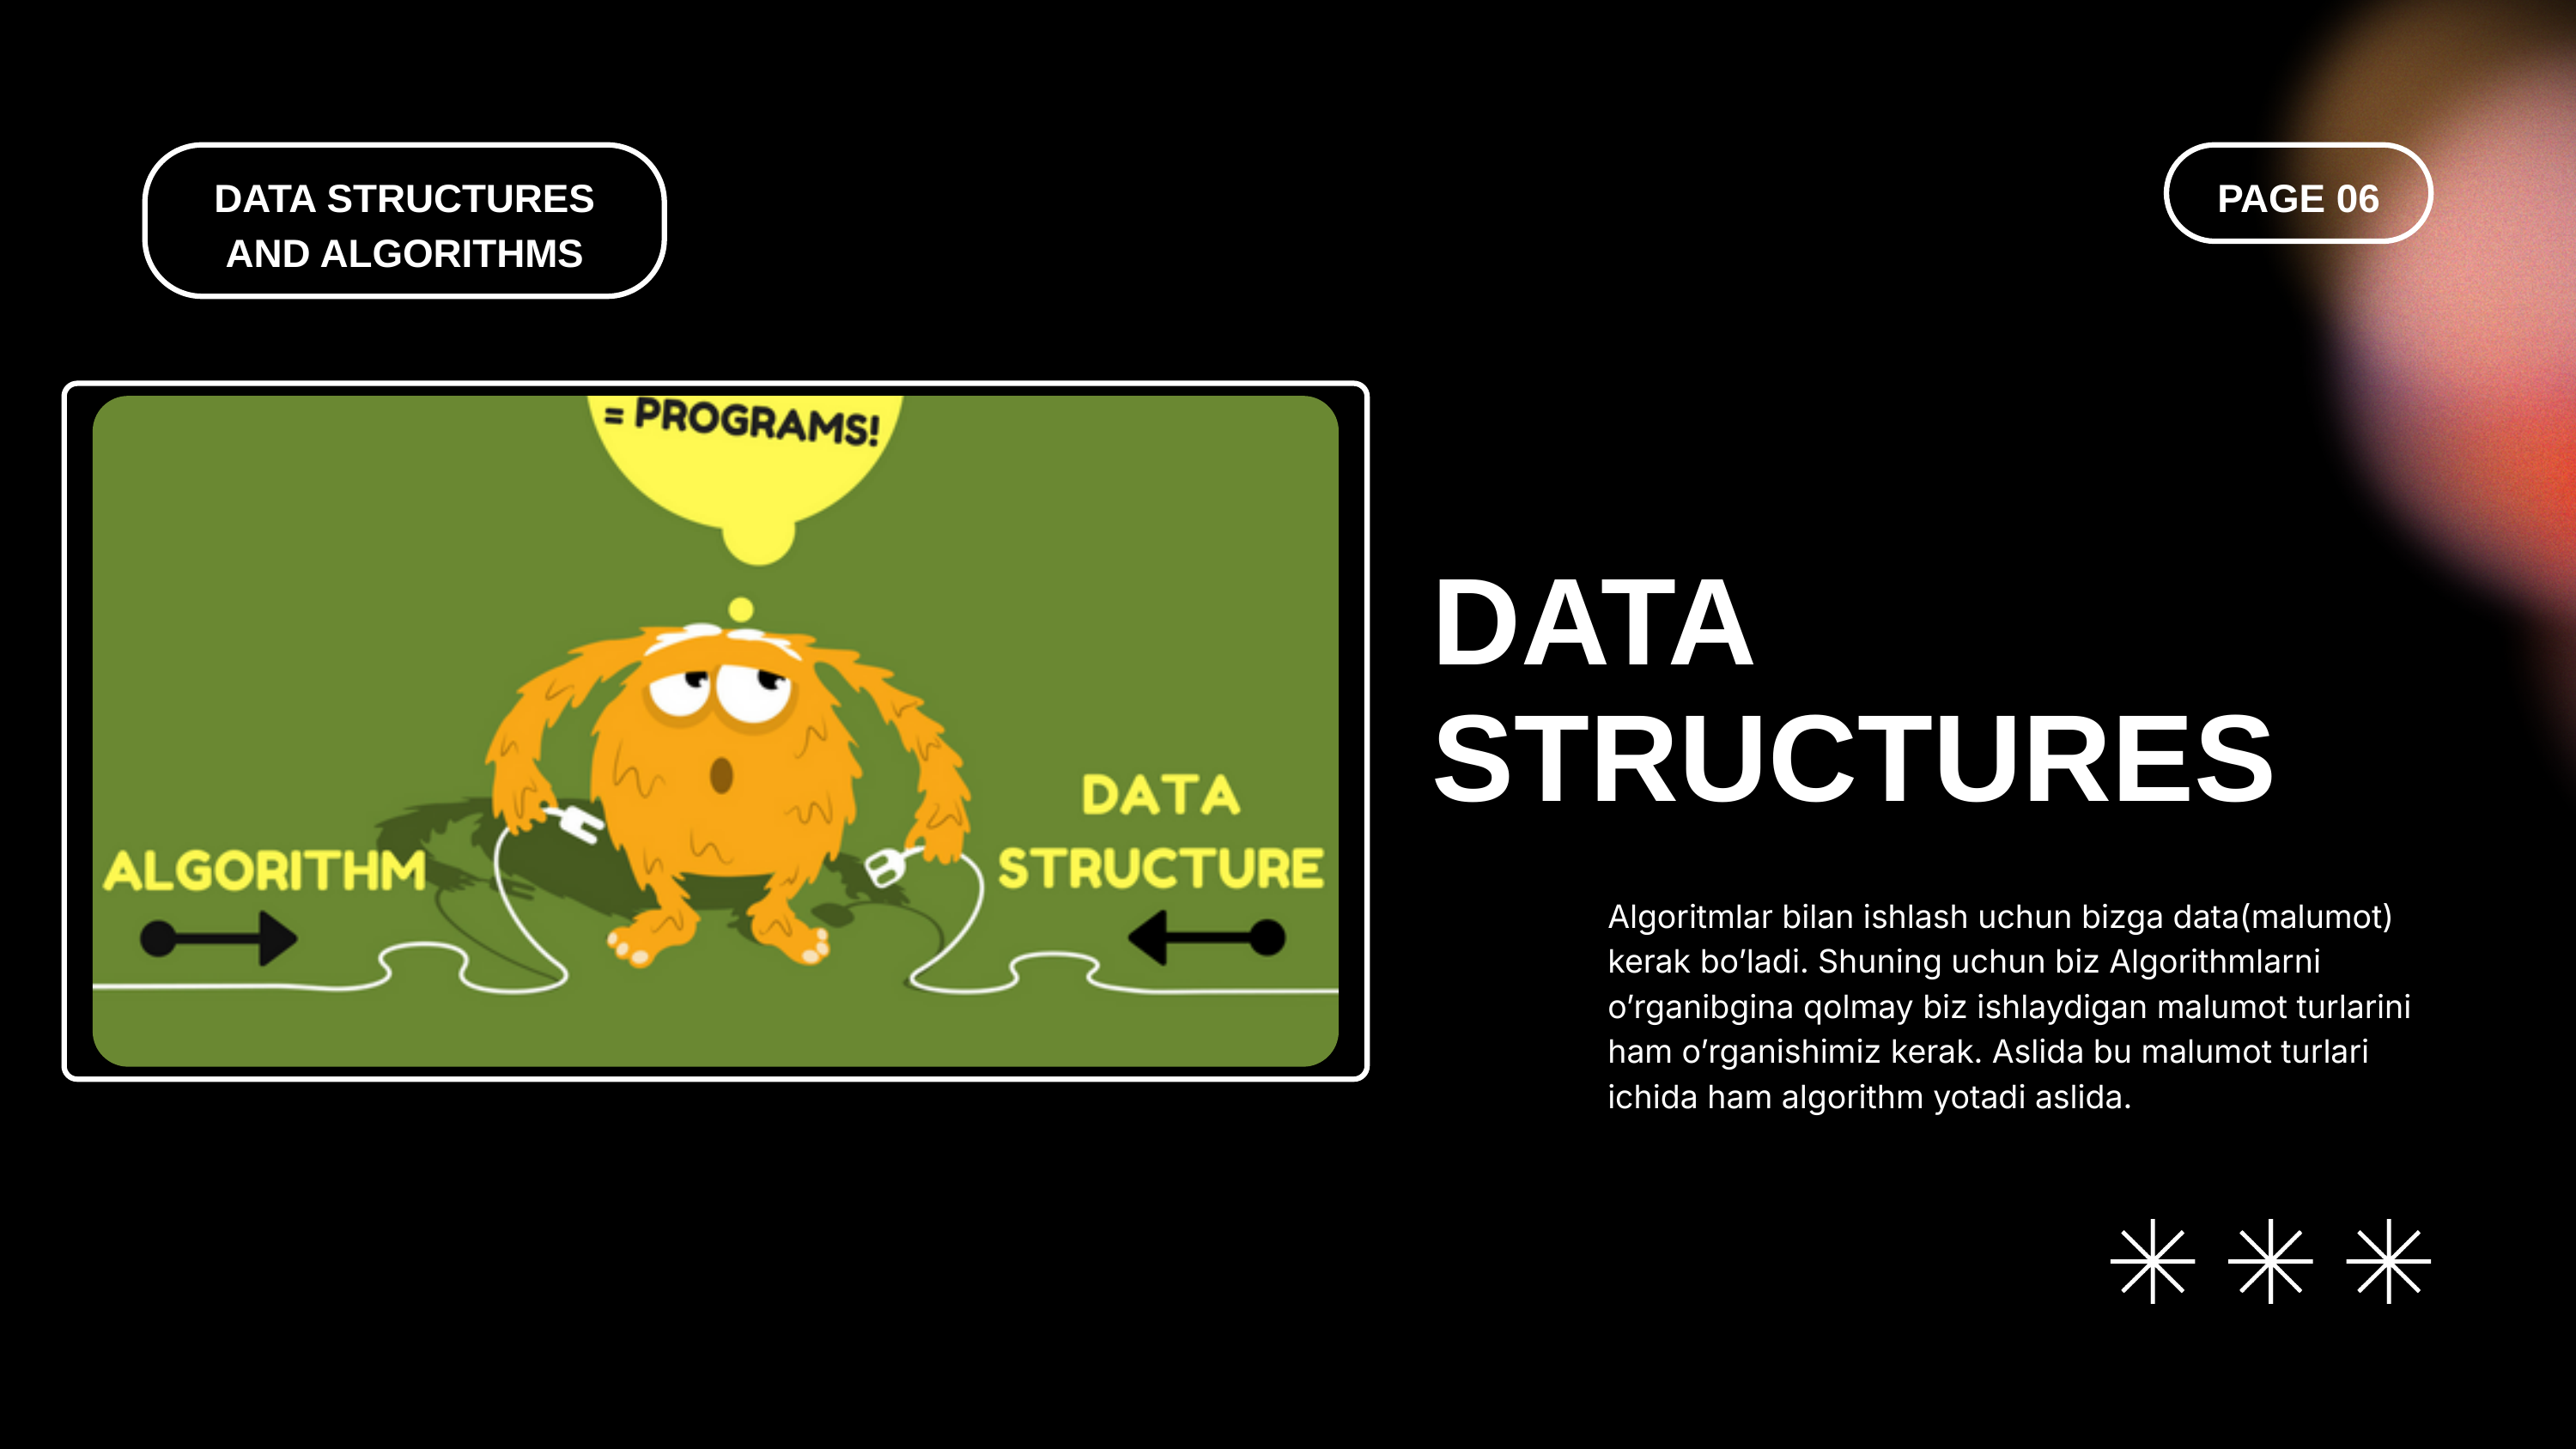

DATA STRUCTURES AND ALGORITHMS

PAGE 06

DATA STRUCTURES
Algoritmlar bilan ishlash uchun bizga data(malumot) kerak bo’ladi. Shuning uchun biz Algorithmlarni o’rganibgina qolmay biz ishlaydigan malumot turlarini ham o’rganishimiz kerak. Aslida bu malumot turlari ichida ham algorithm yotadi aslida.